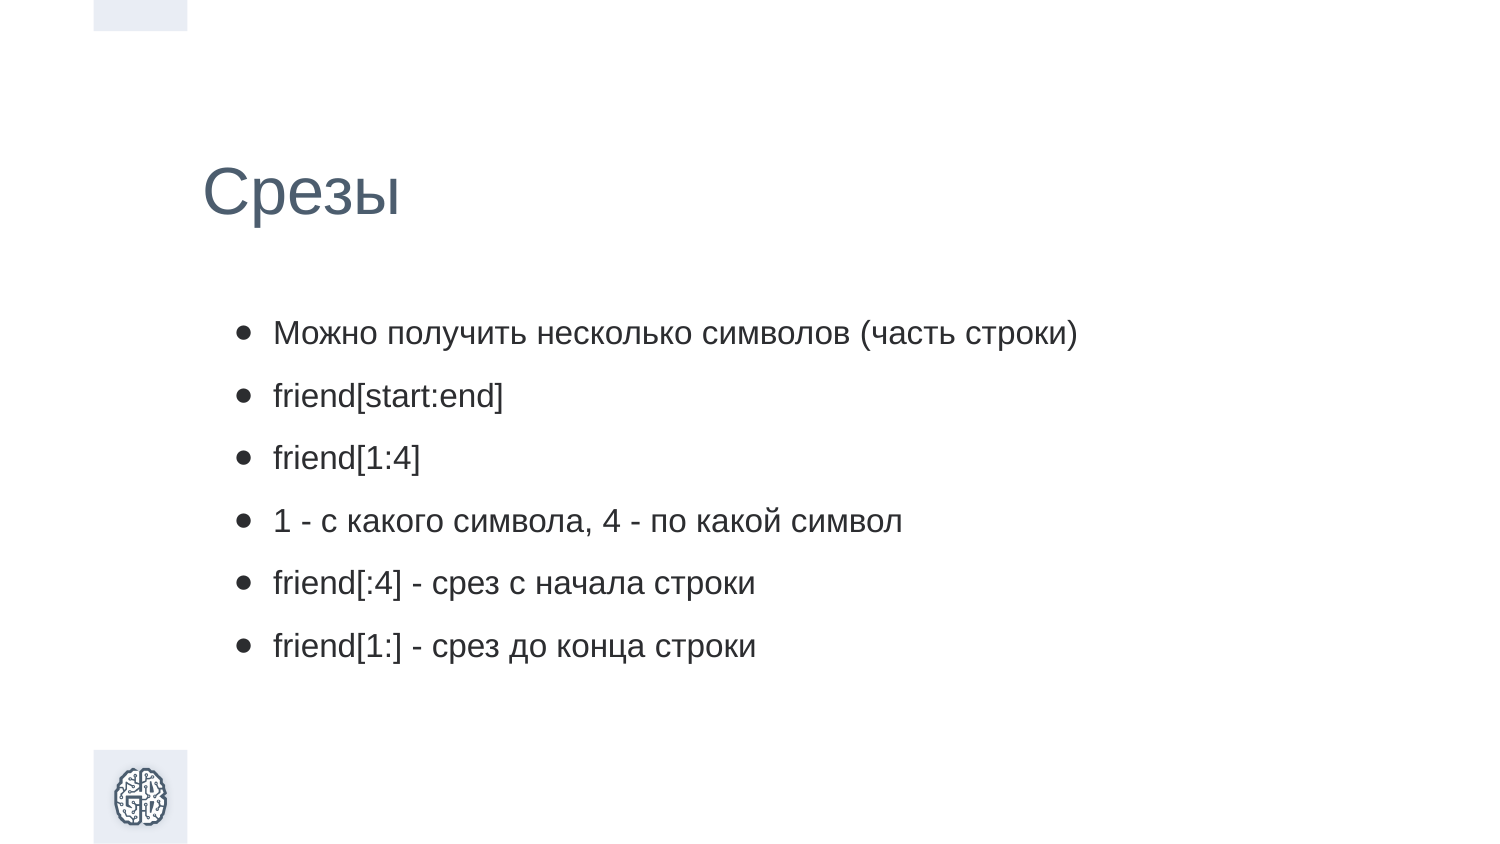

Срезы
Можно получить несколько символов (часть строки)
friend[start:end]
friend[1:4]
1 - с какого символа, 4 - по какой символ
friend[:4] - срез с начала строки
friend[1:] - срез до конца строки